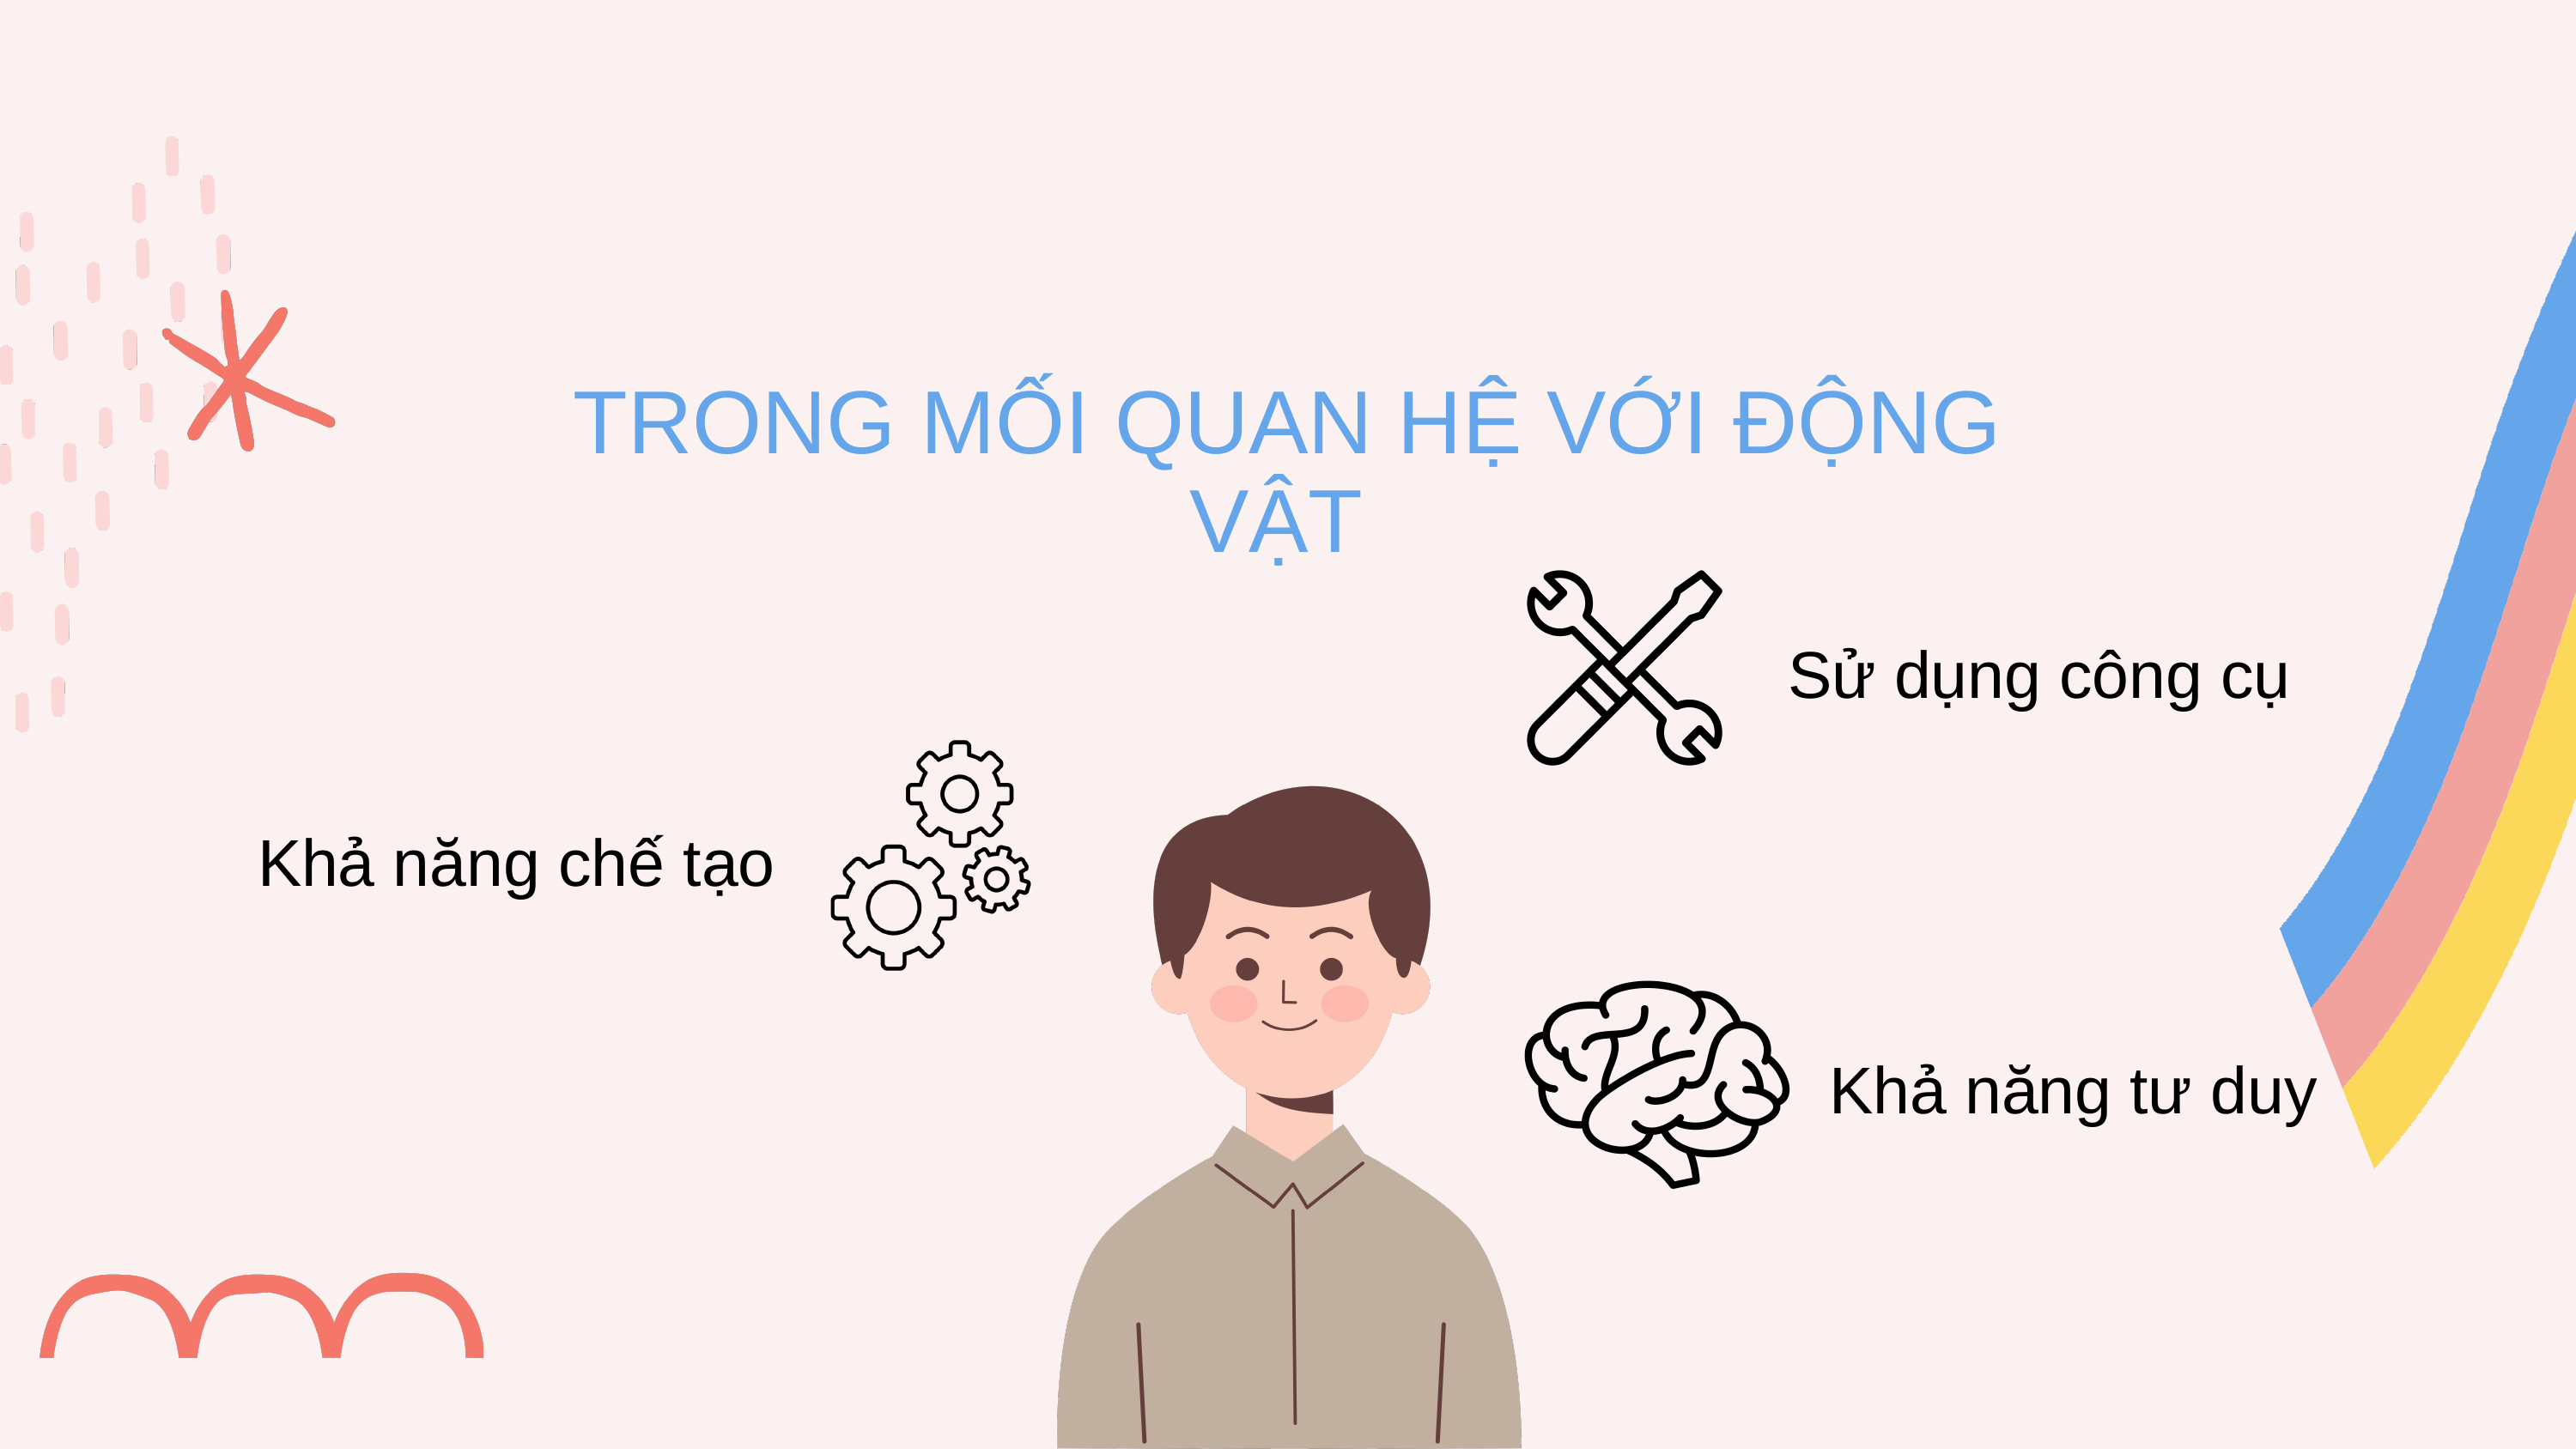

TRONG MỐI QUAN HỆ VỚI ĐỘNG VẬT

Sử dụng công cụ

Khả năng chế tạo

Khả năng tư duy